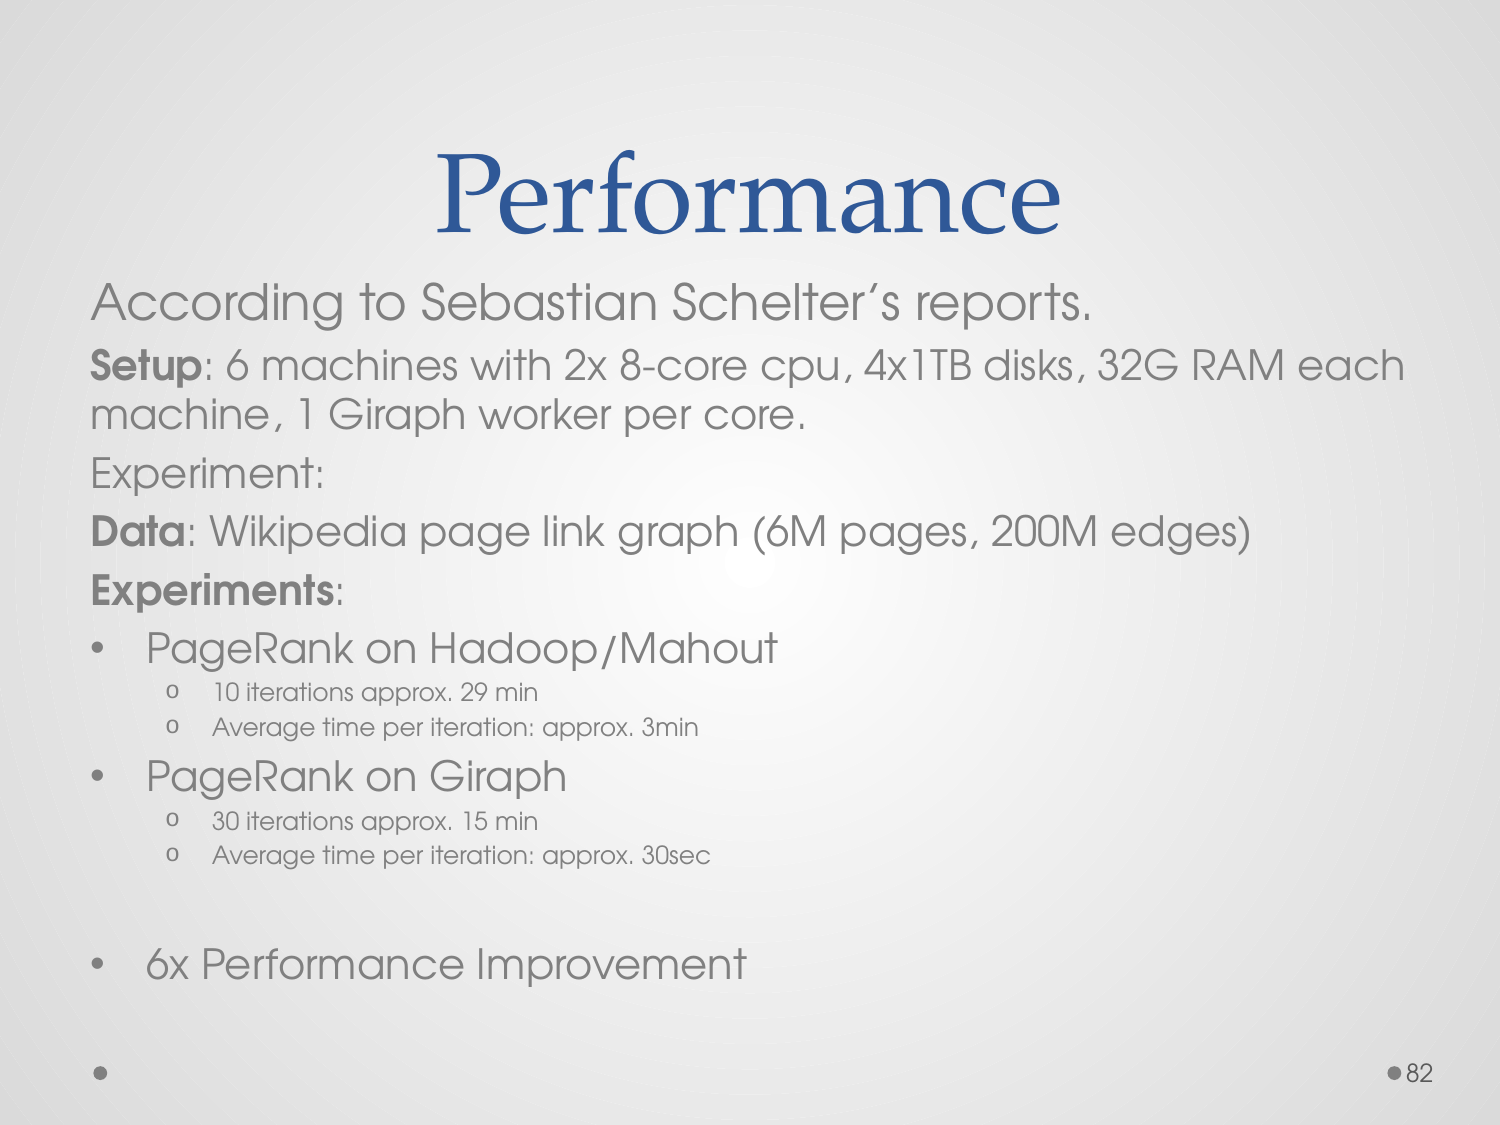

# Performance
According to Sebastian Schelter’s reports.
Setup: 6 machines with 2x 8-core cpu, 4x1TB disks, 32G RAM each machine, 1 Giraph worker per core.
Experiment:
Data: Wikipedia page link graph (6M pages, 200M edges)
Experiments:
PageRank on Hadoop/Mahout
10 iterations approx. 29 min
Average time per iteration: approx. 3min
PageRank on Giraph
30 iterations approx. 15 min
Average time per iteration: approx. 30sec

6x Performance Improvement
82